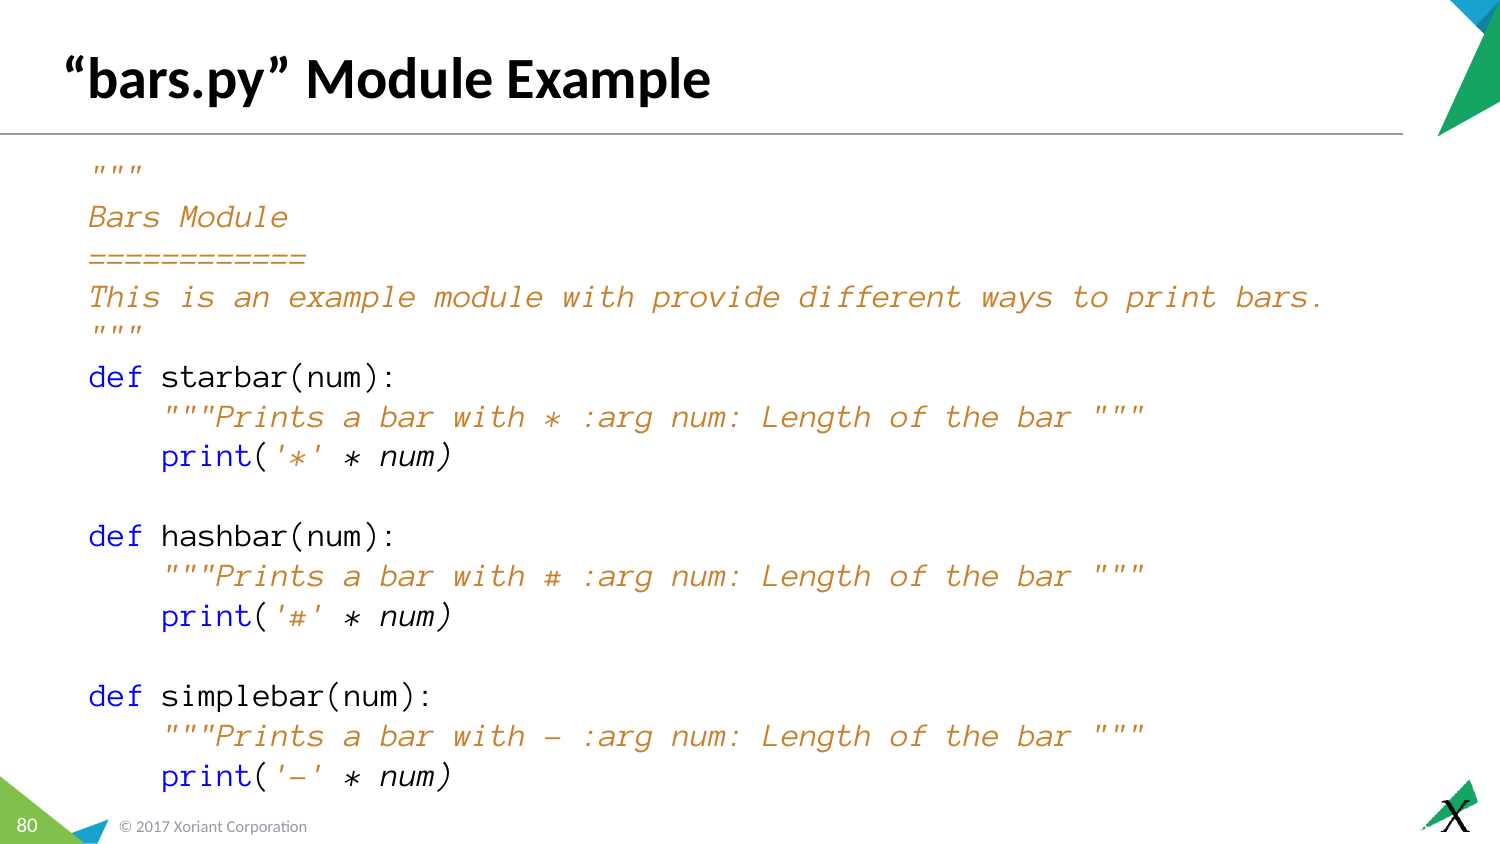

# “bars.py” Module Example
"""
Bars Module
============
This is an example module with provide different ways to print bars.
"""
def starbar(num):
    """Prints a bar with * :arg num: Length of the bar """
    print('*' * num)

def hashbar(num):
    """Prints a bar with # :arg num: Length of the bar """
    print('#' * num)

def simplebar(num):
    """Prints a bar with - :arg num: Length of the bar """
    print('-' * num)